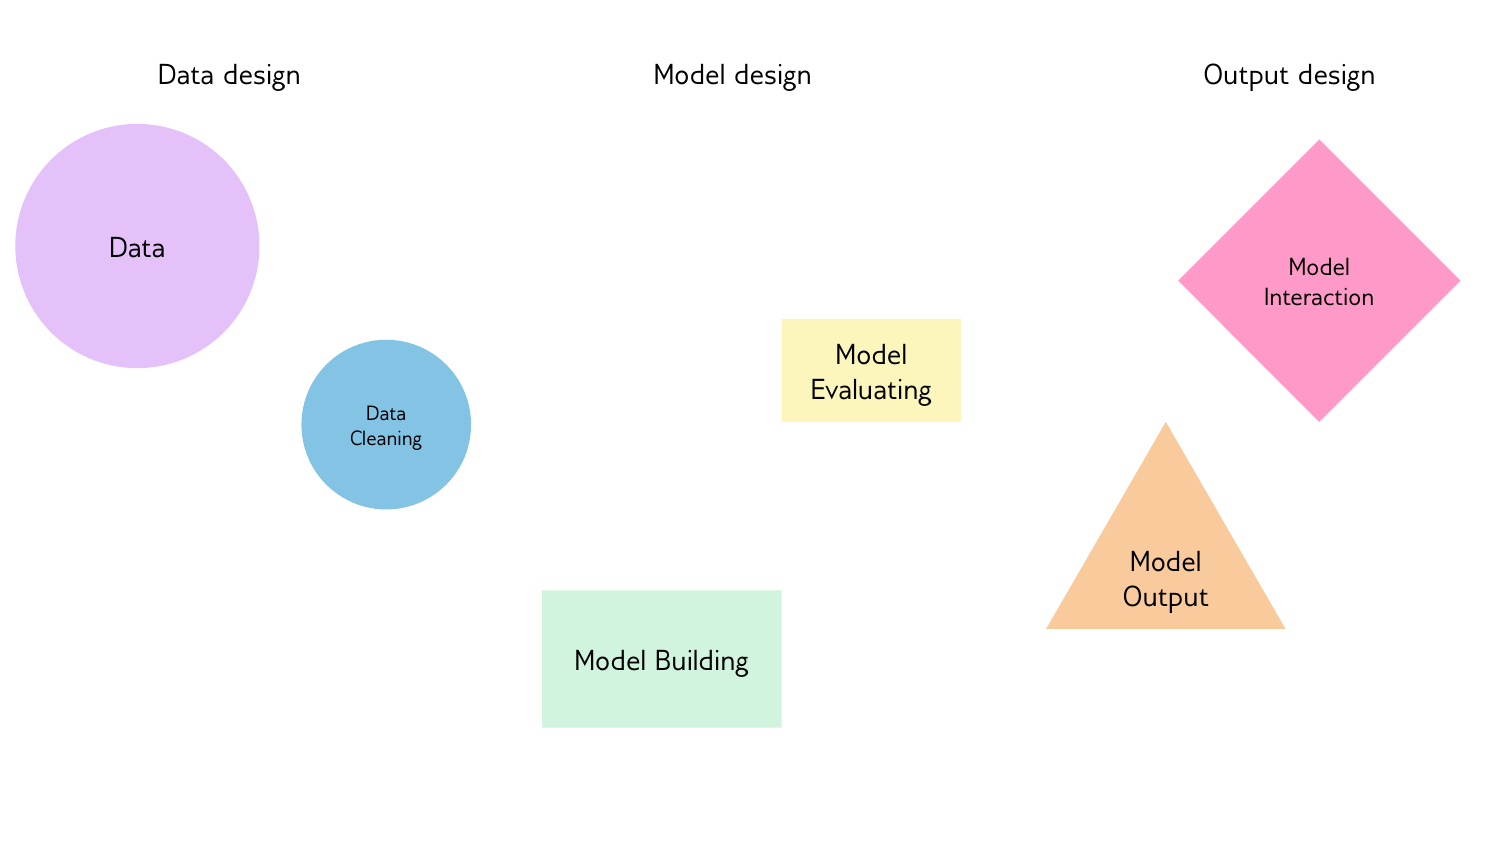

Data design
Model design
Output design
Data
Model Interaction
Model
Evaluating
Data Cleaning
Model Output
Model Building